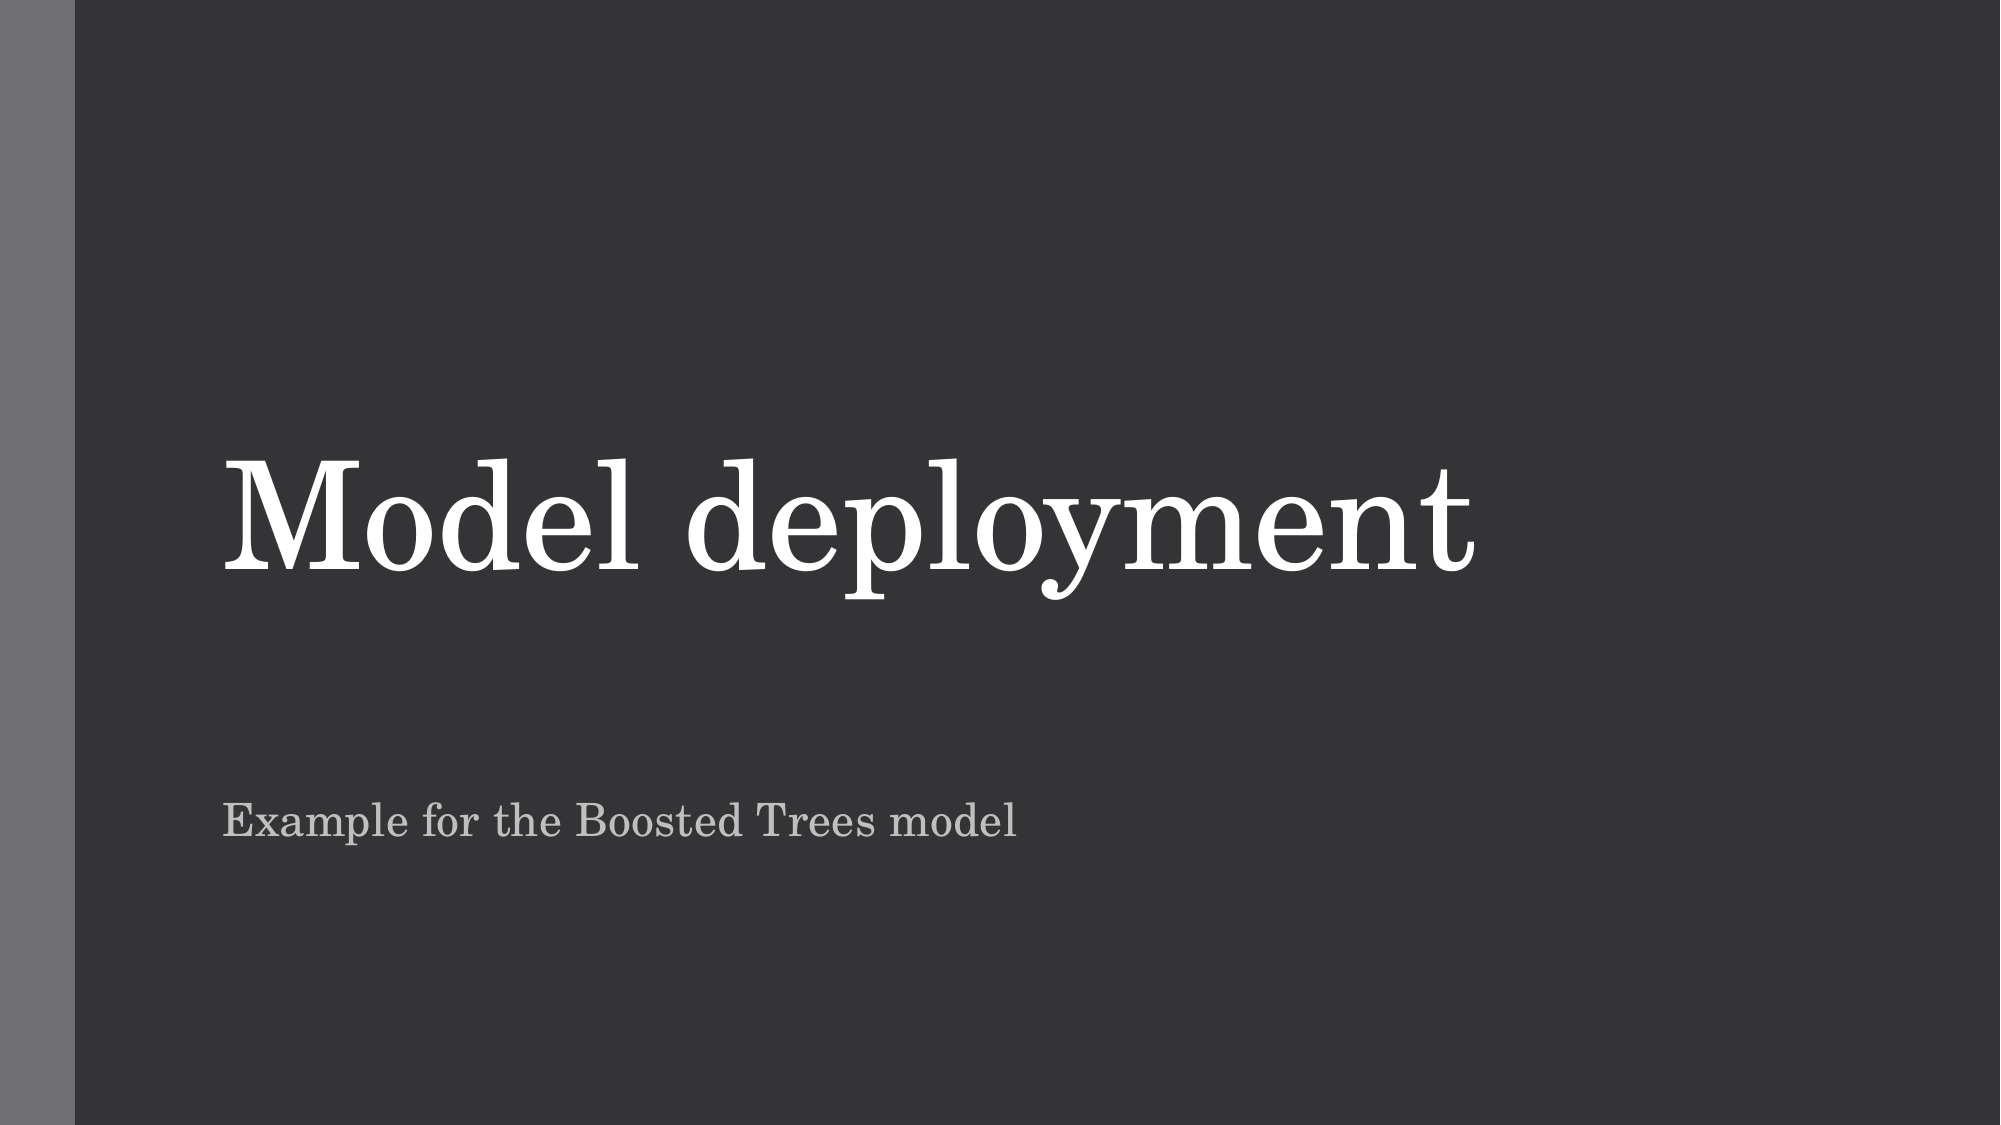

# Model deployment
Example for the Boosted Trees model